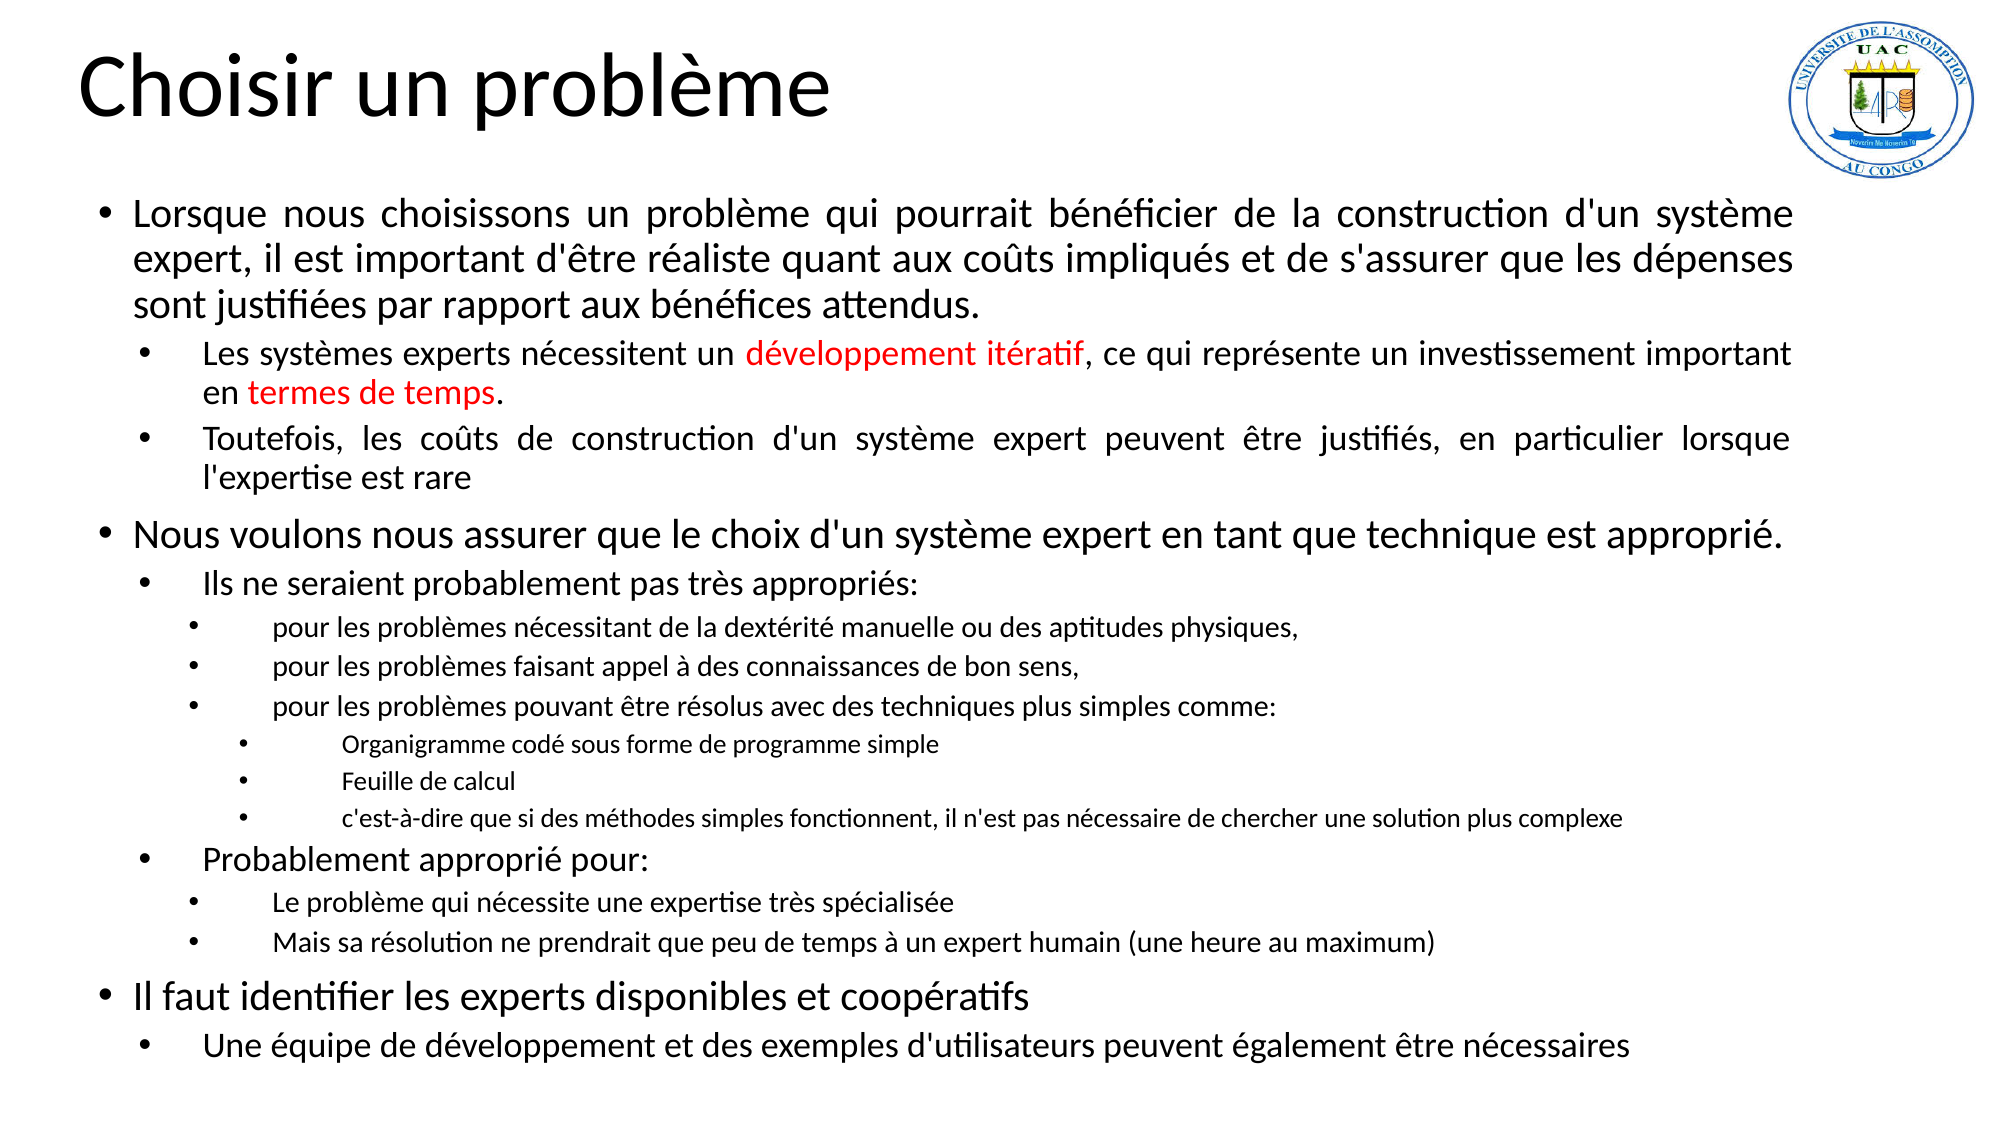

# Choisir un problème
Lorsque nous choisissons un problème qui pourrait bénéficier de la construction d'un système expert, il est important d'être réaliste quant aux coûts impliqués et de s'assurer que les dépenses sont justifiées par rapport aux bénéfices attendus.
Les systèmes experts nécessitent un développement itératif, ce qui représente un investissement important en termes de temps.
Toutefois, les coûts de construction d'un système expert peuvent être justifiés, en particulier lorsque l'expertise est rare
Nous voulons nous assurer que le choix d'un système expert en tant que technique est approprié.
Ils ne seraient probablement pas très appropriés:
pour les problèmes nécessitant de la dextérité manuelle ou des aptitudes physiques,
pour les problèmes faisant appel à des connaissances de bon sens,
pour les problèmes pouvant être résolus avec des techniques plus simples comme:
Organigramme codé sous forme de programme simple
Feuille de calcul
c'est-à-dire que si des méthodes simples fonctionnent, il n'est pas nécessaire de chercher une solution plus complexe
Probablement approprié pour:
Le problème qui nécessite une expertise très spécialisée
Mais sa résolution ne prendrait que peu de temps à un expert humain (une heure au maximum)
Il faut identifier les experts disponibles et coopératifs
Une équipe de développement et des exemples d'utilisateurs peuvent également être nécessaires